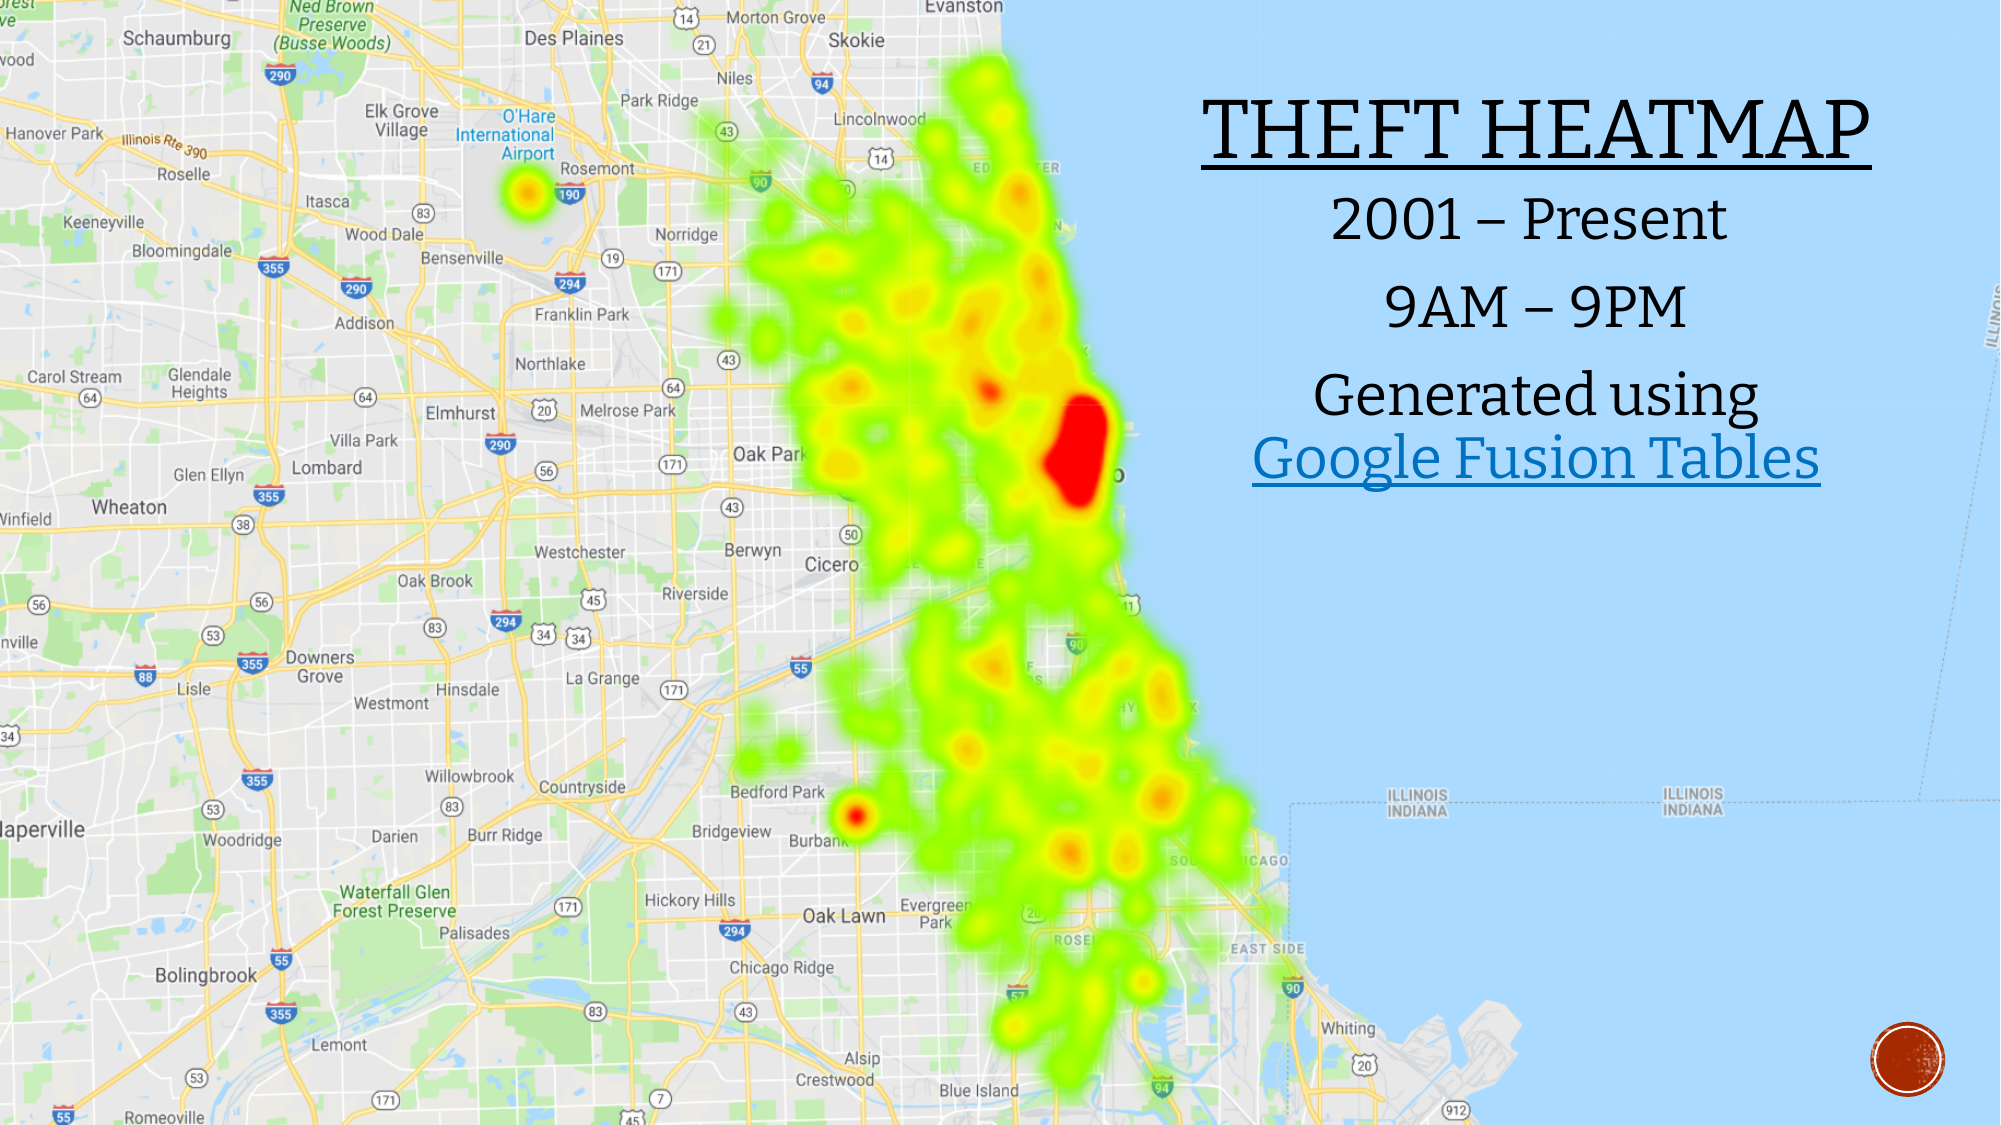

# Theft heatmap
2001 – Present
9AM – 9PM
Generated using
Google Fusion Tables